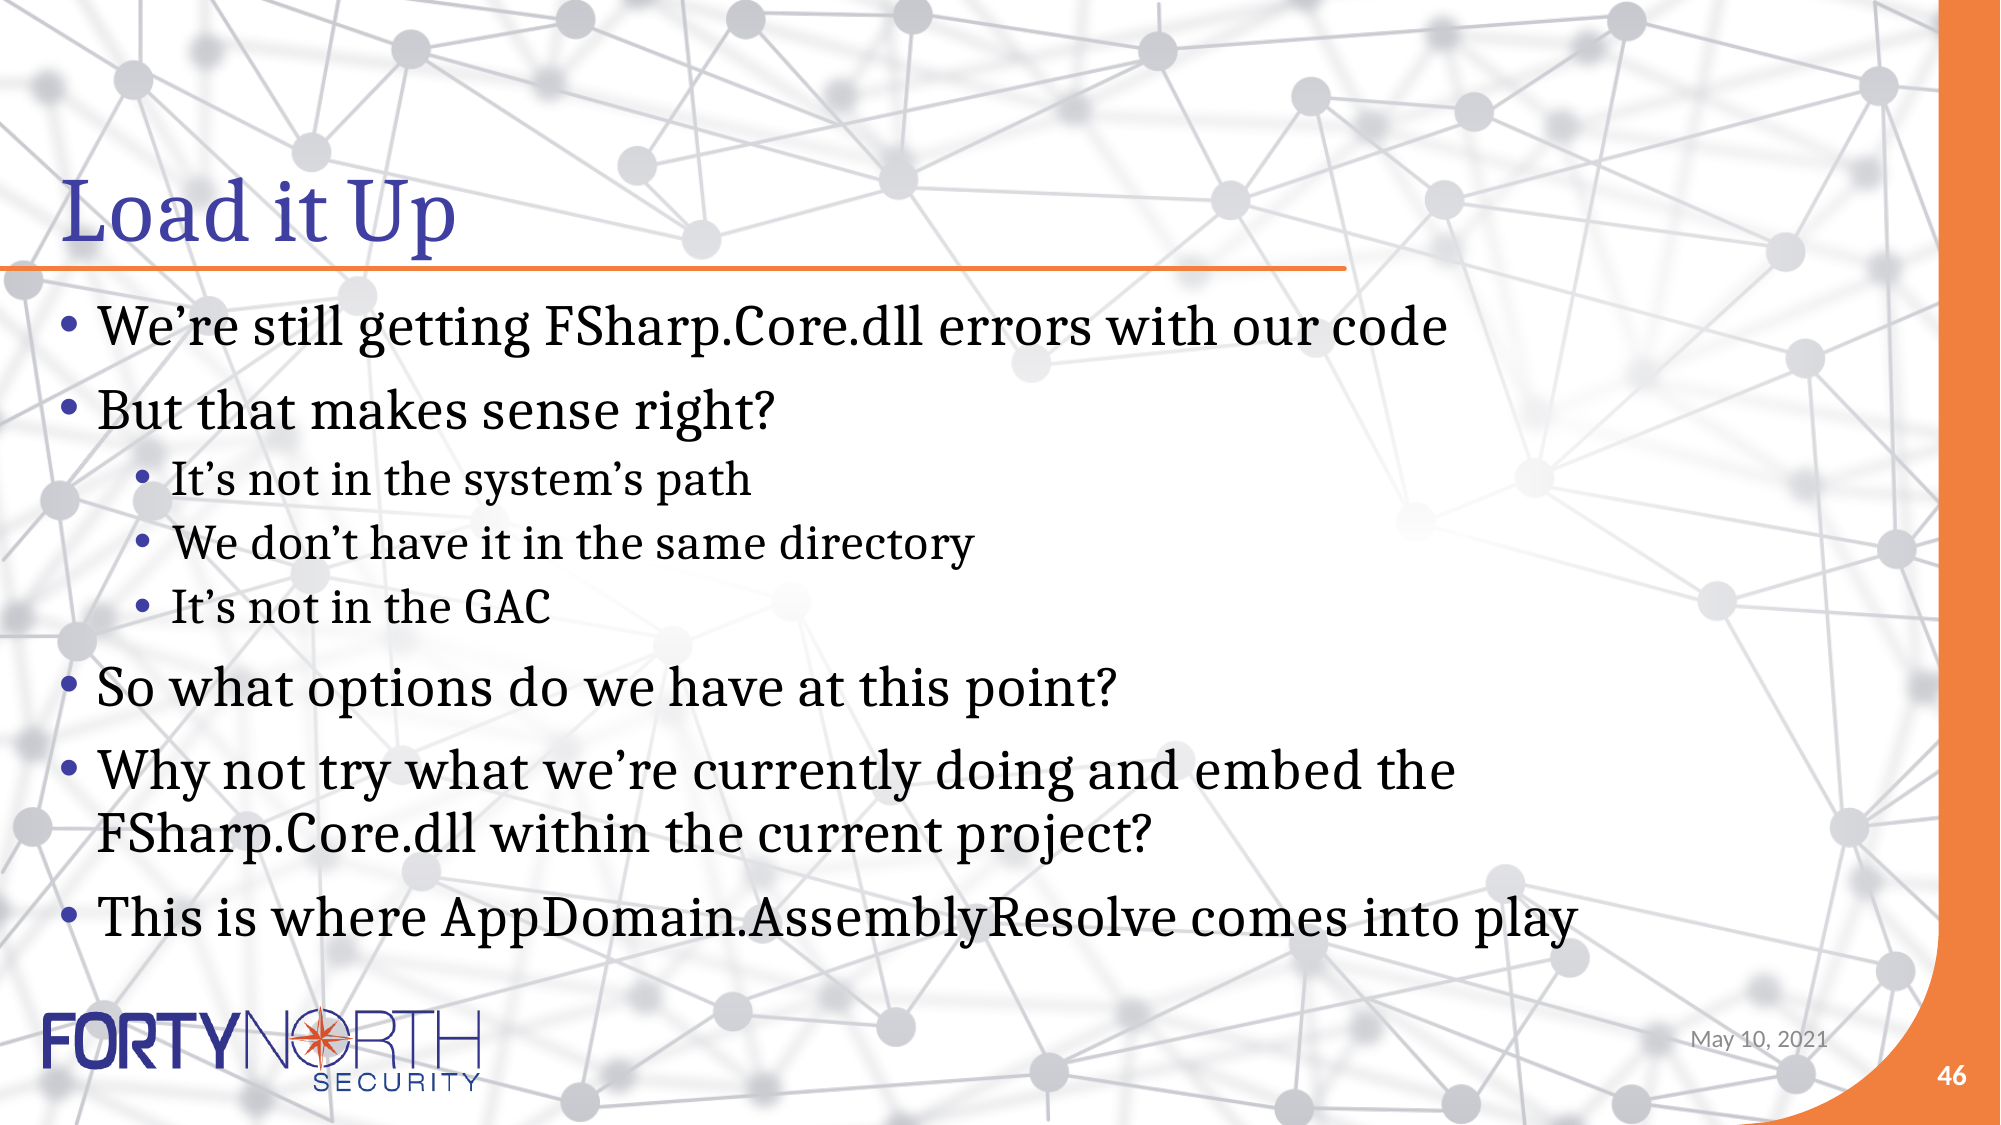

# Load it Up
We’re still getting FSharp.Core.dll errors with our code
But that makes sense right?
It’s not in the system’s path
We don’t have it in the same directory
It’s not in the GAC
So what options do we have at this point?
Why not try what we’re currently doing and embed the FSharp.Core.dll within the current project?
This is where AppDomain.AssemblyResolve comes into play
May 10, 2021
46